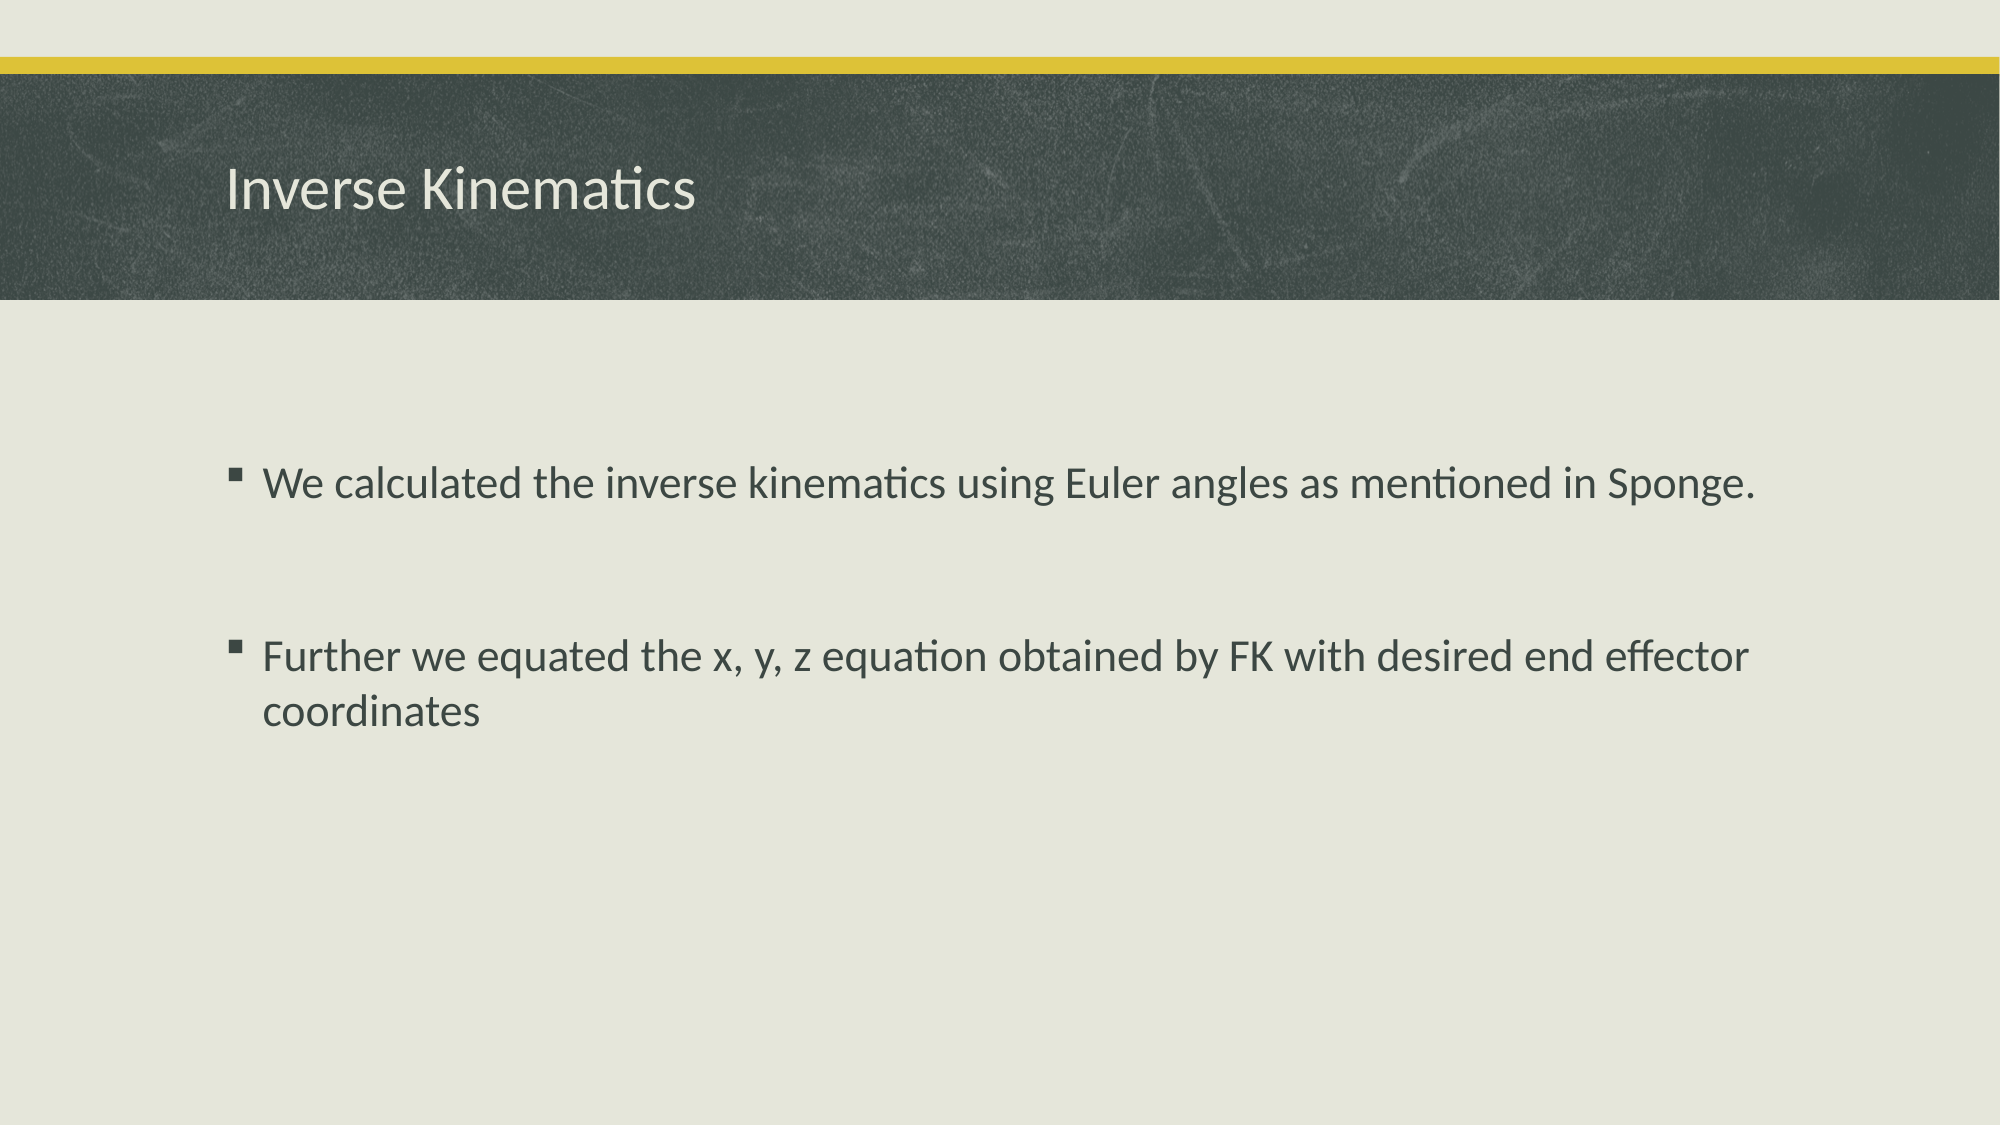

# Inverse Kinematics

We calculated the inverse kinematics using Euler angles as mentioned in Sponge.

Further we equated the x, y, z equation obtained by FK with desired end effector coordinates